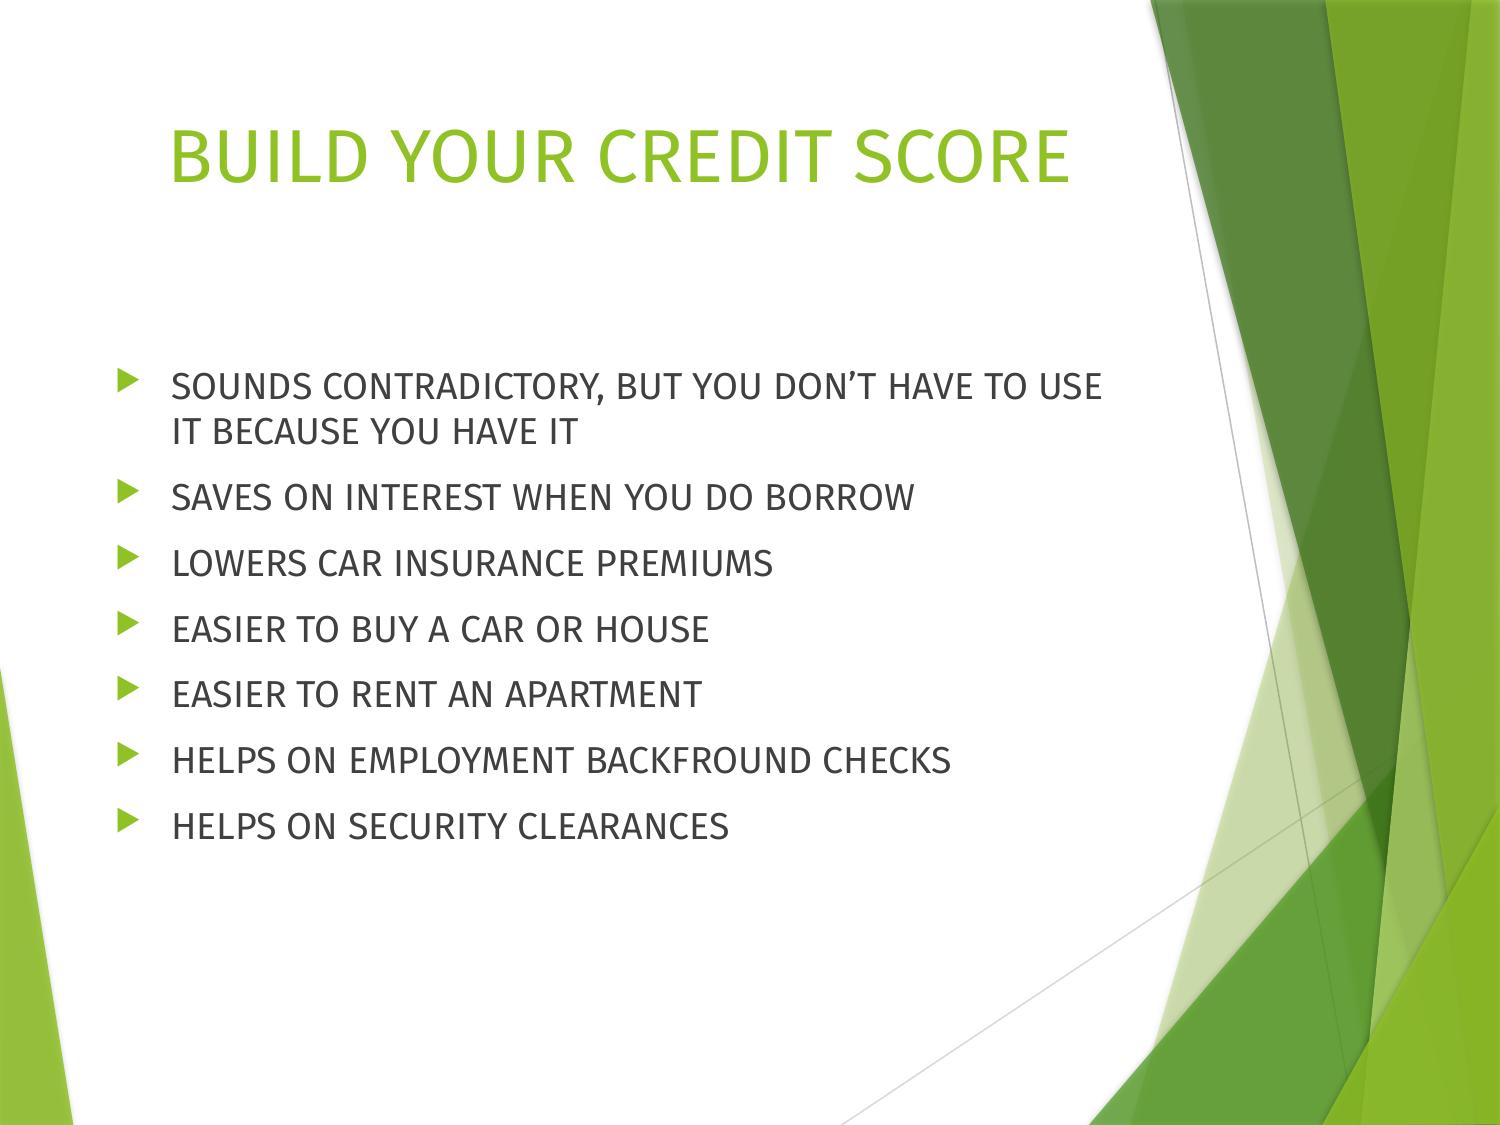

# BUILD YOUR CREDIT SCORE
SOUNDS CONTRADICTORY, BUT YOU DON’T HAVE TO USE IT BECAUSE YOU HAVE IT
SAVES ON INTEREST WHEN YOU DO BORROW
LOWERS CAR INSURANCE PREMIUMS
EASIER TO BUY A CAR OR HOUSE
EASIER TO RENT AN APARTMENT
HELPS ON EMPLOYMENT BACKFROUND CHECKS
HELPS ON SECURITY CLEARANCES